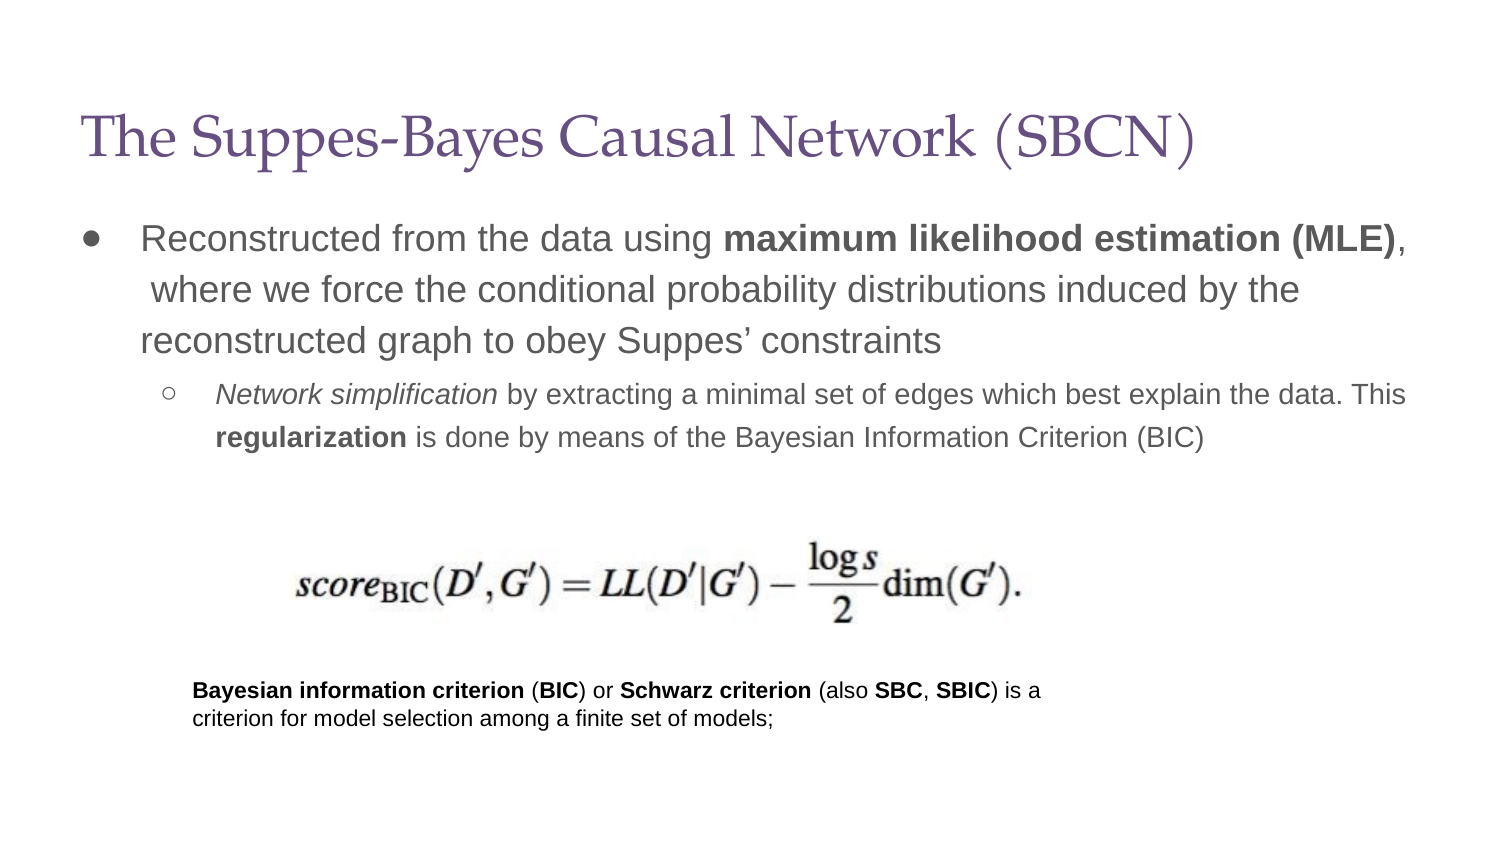

# The Suppes-Bayes Causal Network (SBCN)

Reconstructed from the data using maximum likelihood estimation (MLE),  where we force the conditional probability distributions induced by the  reconstructed graph to obey Suppes’ constraints
Network simplification by extracting a minimal set of edges which best explain the data. This
regularization is done by means of the Bayesian Information Criterion (BIC)

Bayesian information criterion (BIC) or Schwarz criterion (also SBC, SBIC) is a criterion for model selection among a finite set of models;